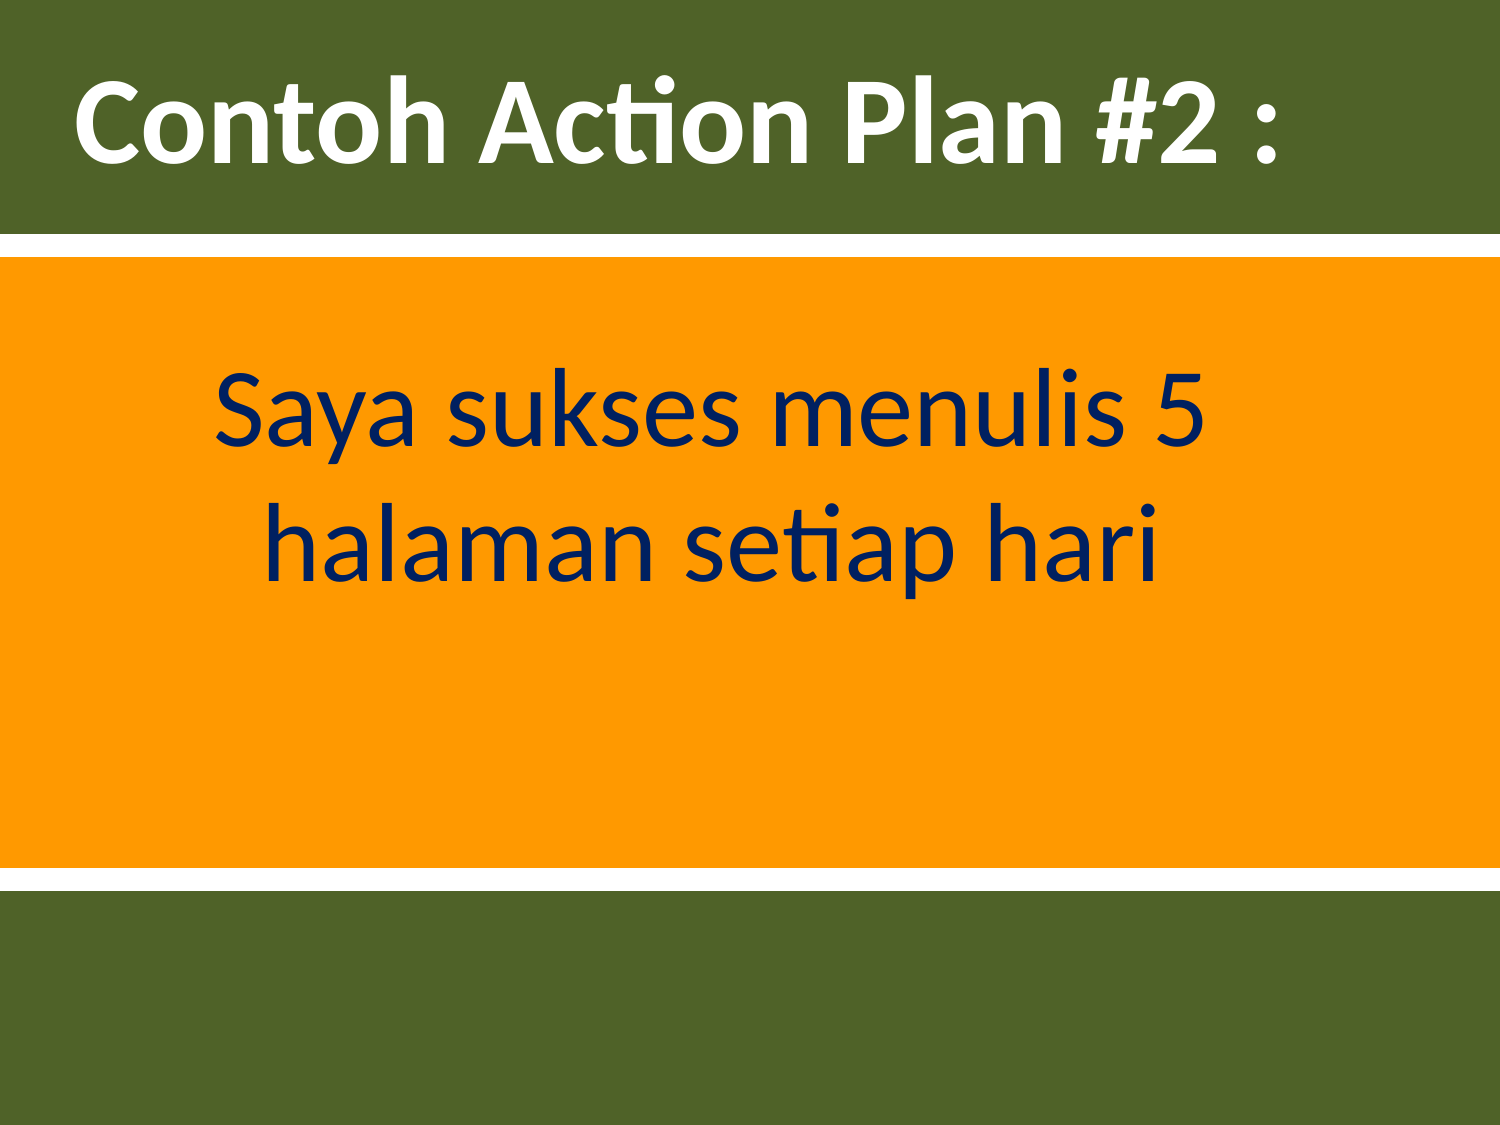

Contoh Action Plan #2 :

Saya sukses menulis 5 halaman setiap hari